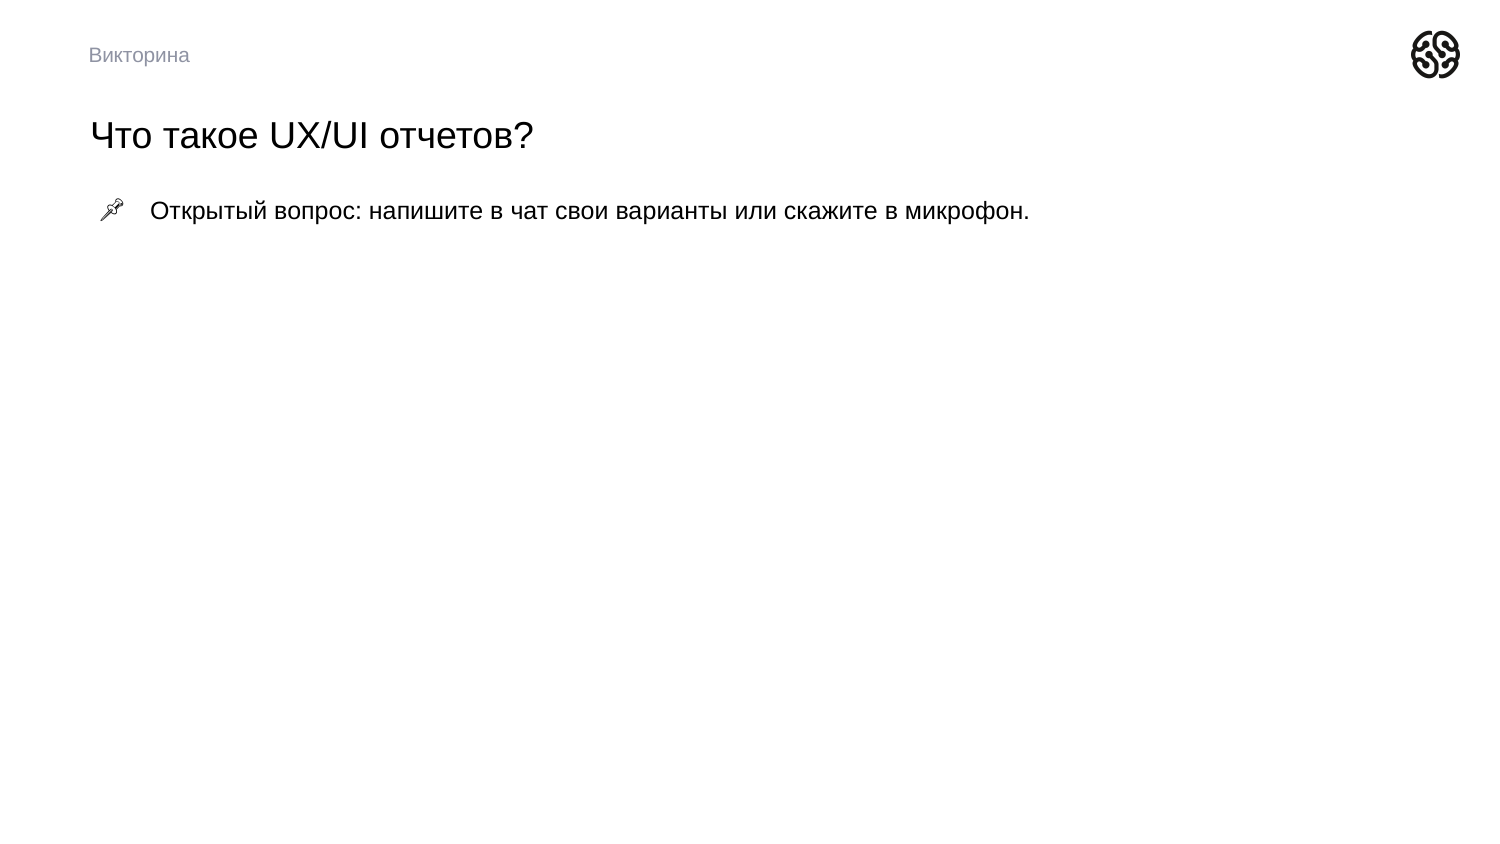

Викторина
# Что такое UX/UI отчетов?
Открытый вопрос: напишите в чат свои варианты или скажите в микрофон.